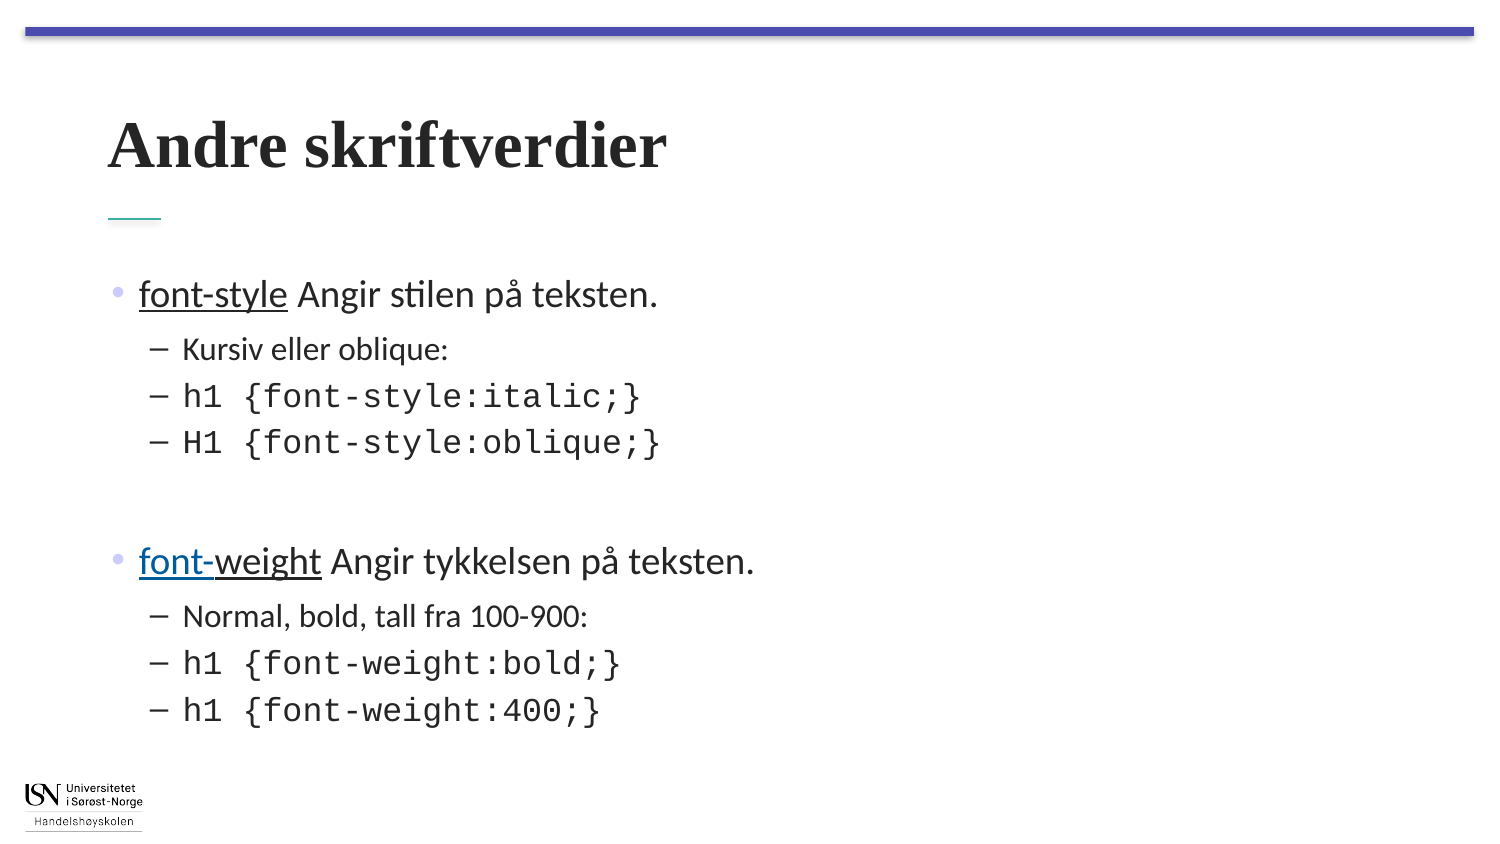

# Andre skriftverdier
font-style Angir stilen på teksten.
Kursiv eller oblique:
h1 {font-style:italic;}
H1 {font-style:oblique;}

font-weight Angir tykkelsen på teksten.
Normal, bold, tall fra 100-900:
h1 {font-weight:bold;}
h1 {font-weight:400;}